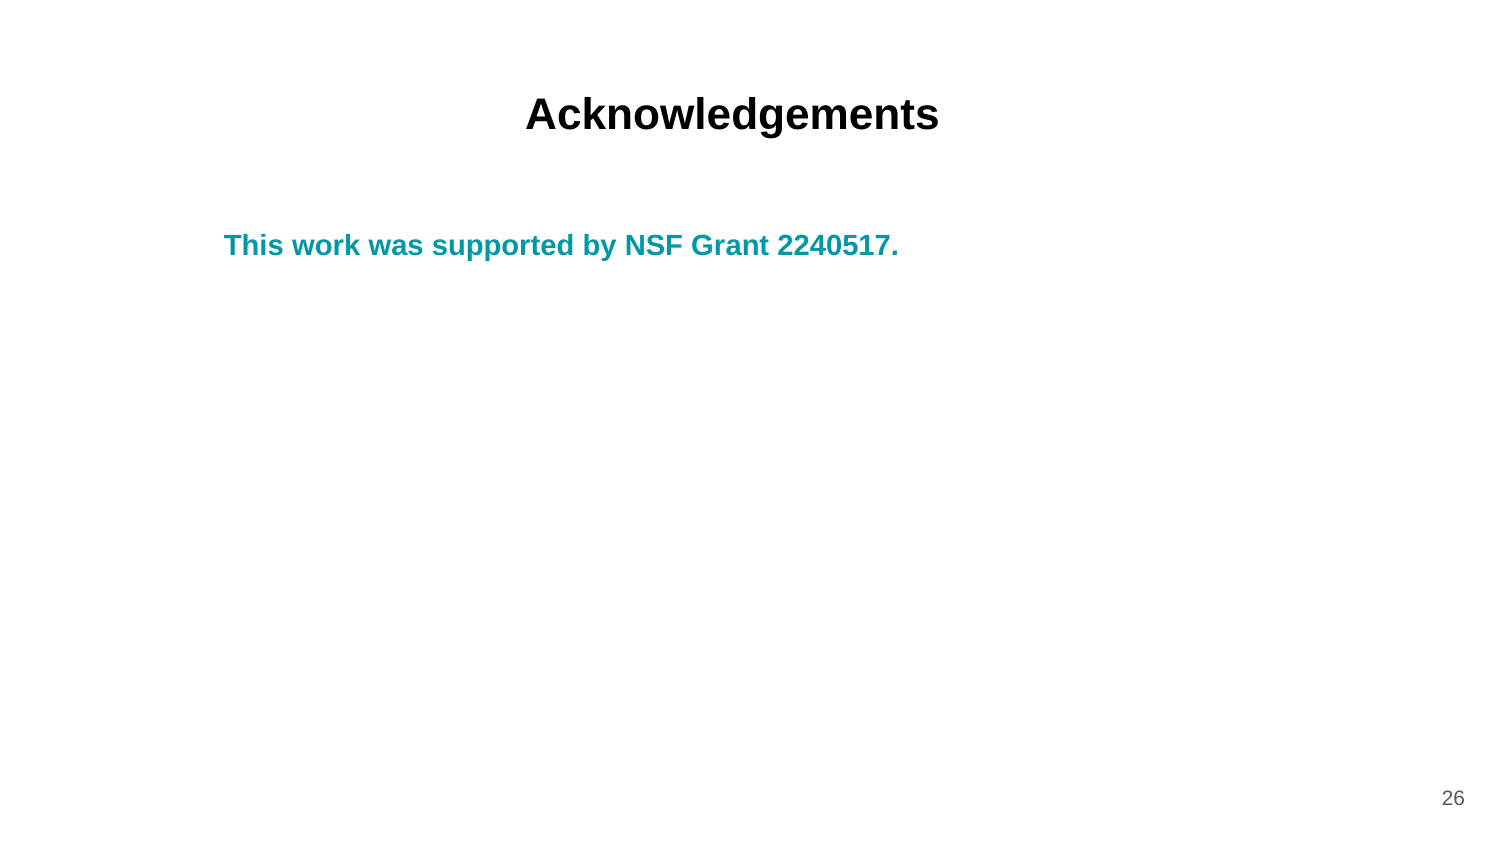

# Acknowledgements
	This work was supported by NSF Grant 2240517.

26